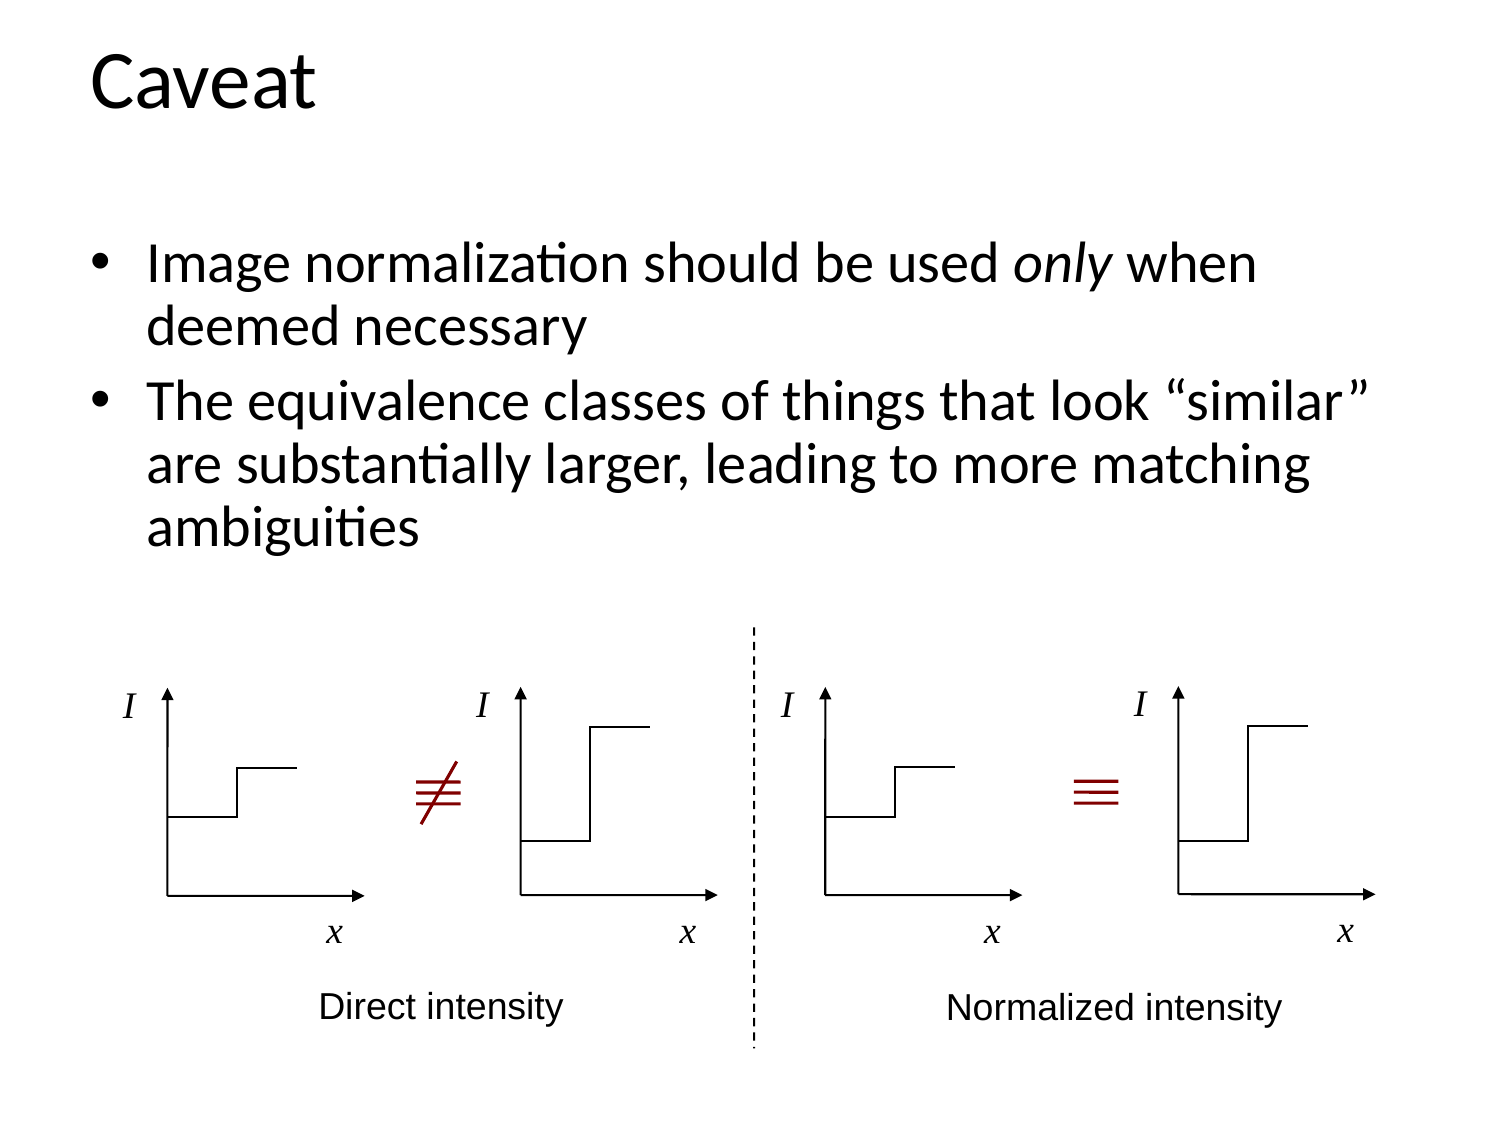

# Caveat
Image normalization should be used only when deemed necessary
The equivalence classes of things that look “similar” are substantially larger, leading to more matching ambiguities

I
I
I
I

x
x
x
x
Direct intensity
Normalized intensity